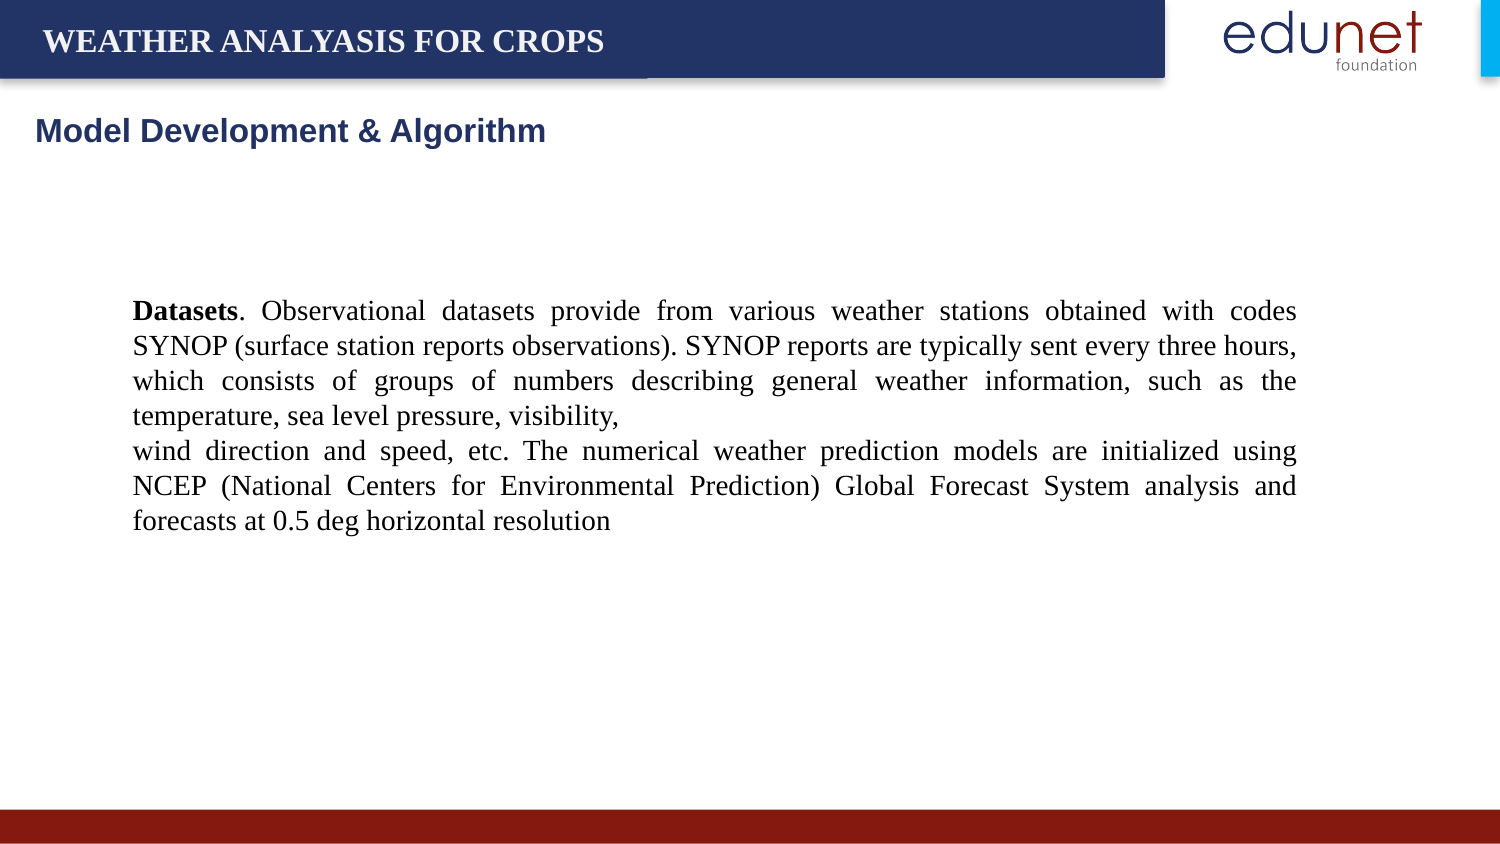

WEATHER ANALYASIS FOR CROPS
Model Development & Algorithm
Datasets. Observational datasets provide from various weather stations obtained with codes SYNOP (surface station reports observations). SYNOP reports are typically sent every three hours, which consists of groups of numbers describing general weather information, such as the temperature, sea level pressure, visibility,
wind direction and speed, etc. The numerical weather prediction models are initialized using NCEP (National Centers for Environmental Prediction) Global Forecast System analysis and forecasts at 0.5 deg horizontal resolution